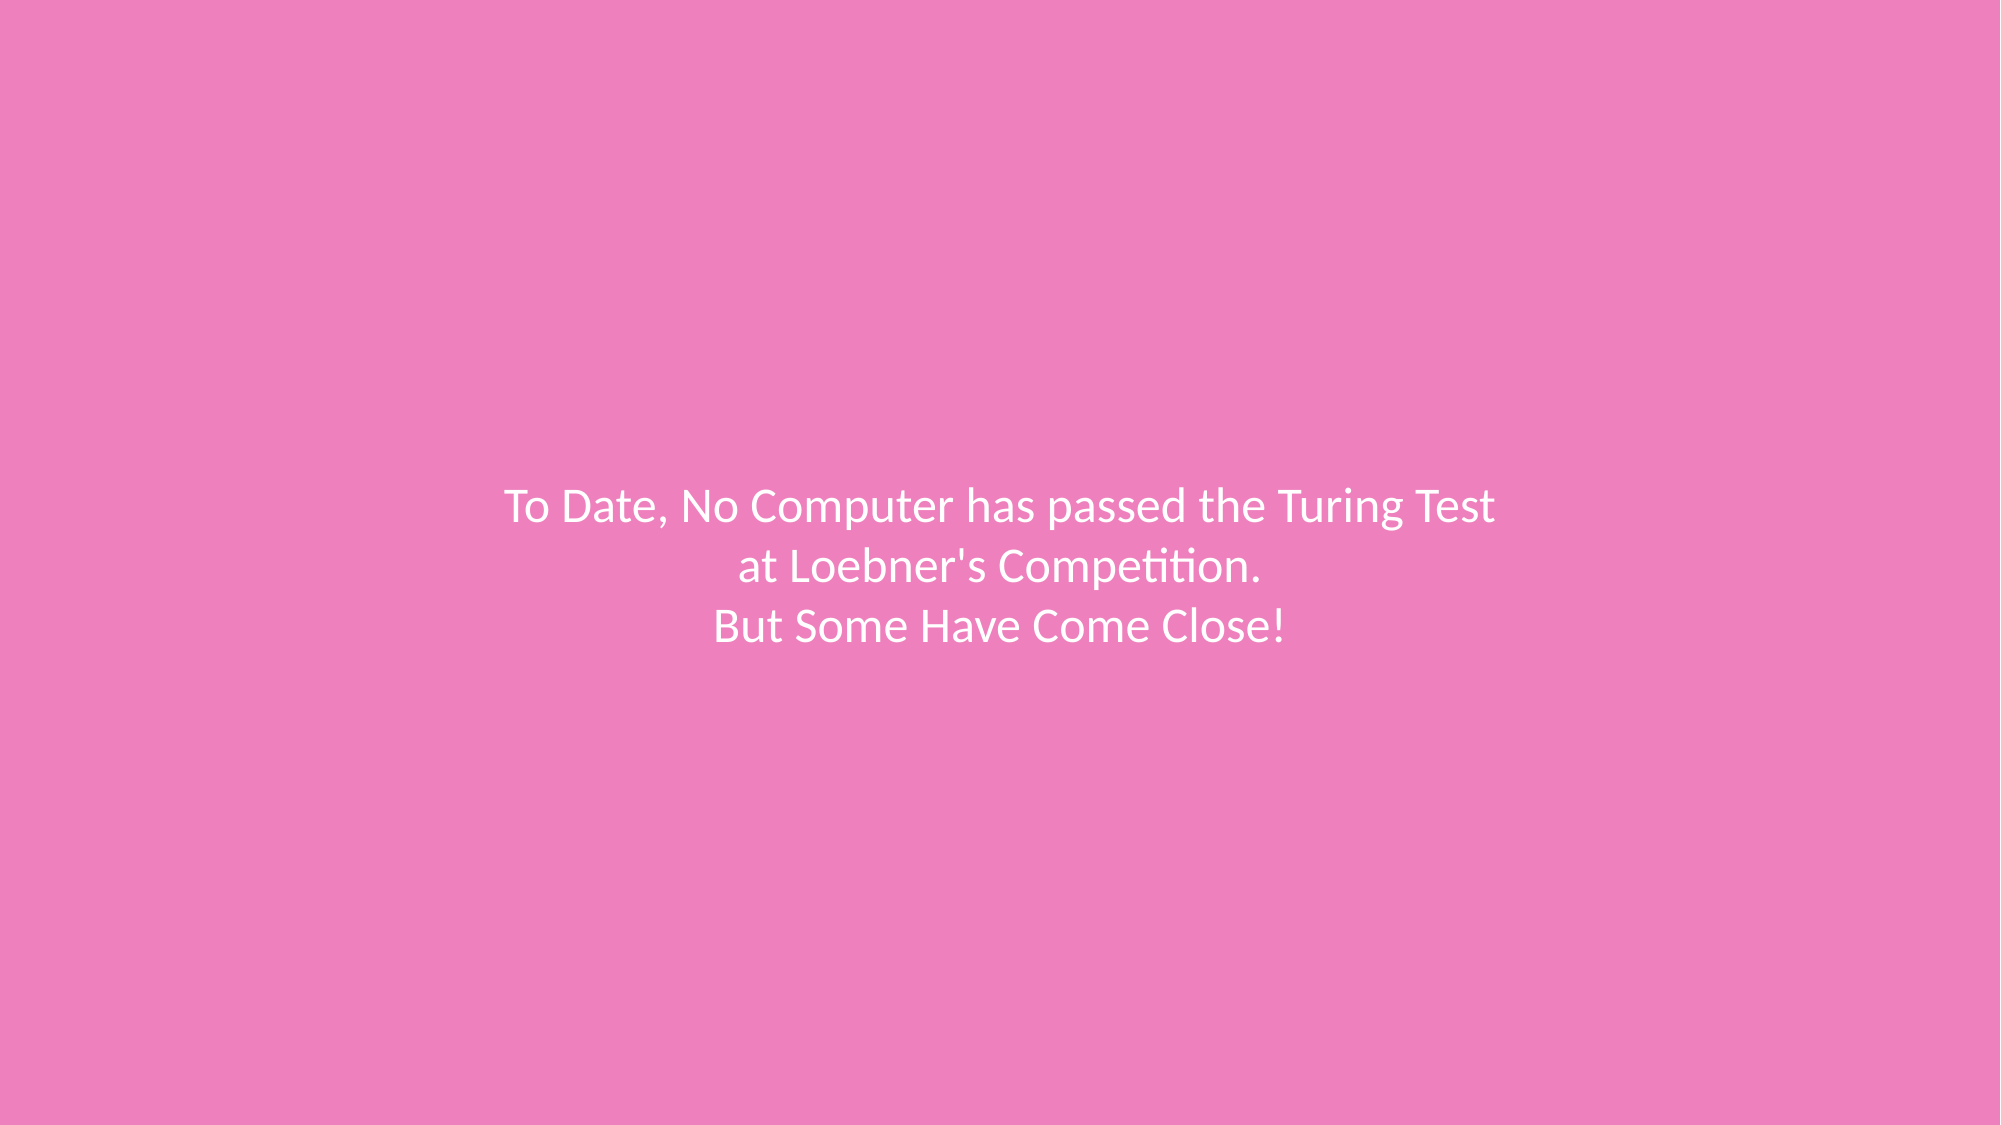

To Date, No Computer has passed the Turing Test
 at Loebner's Competition.
But Some Have Come Close!